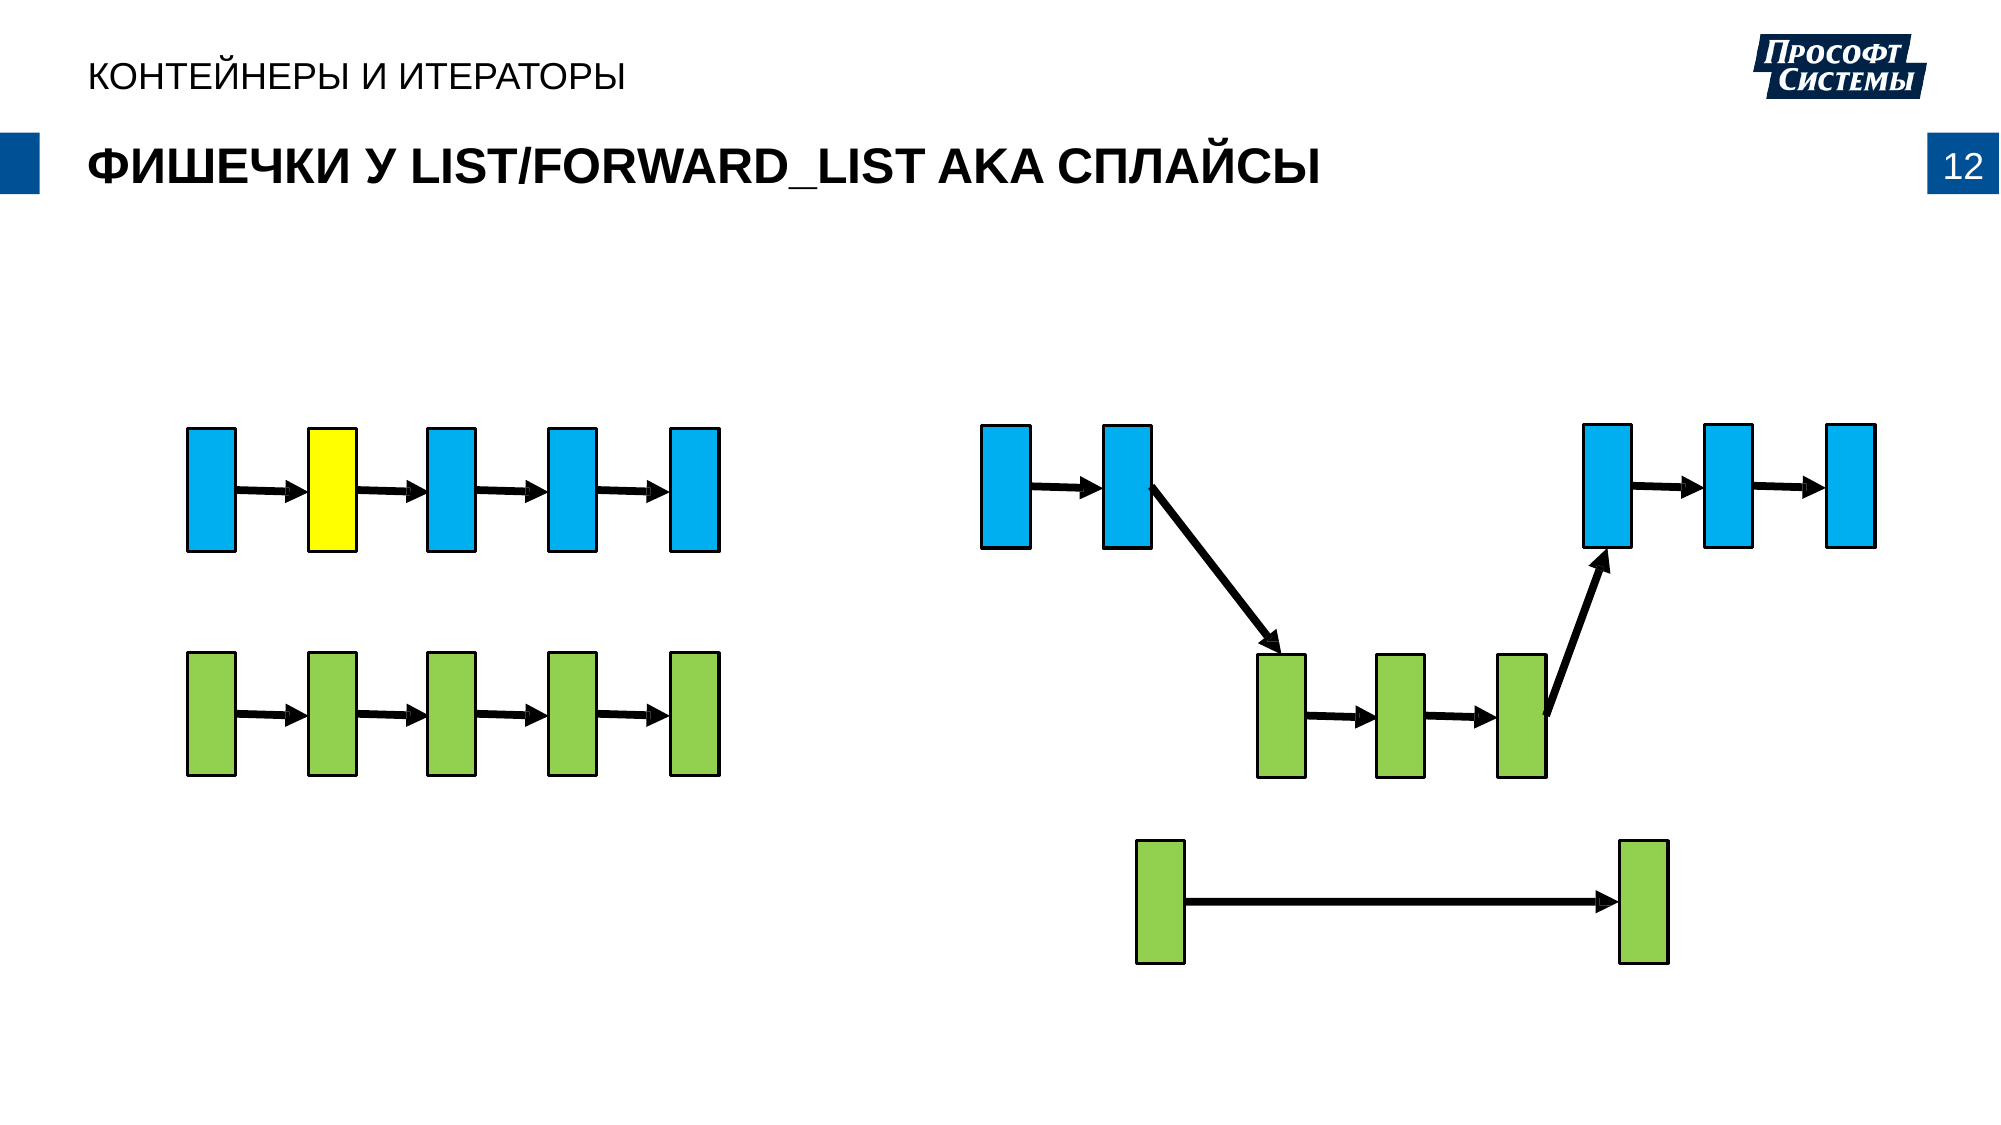

КОНТЕЙНЕРЫ И ИТЕРАТОРЫ
# Фишечки у list/forward_list aka сплайсы